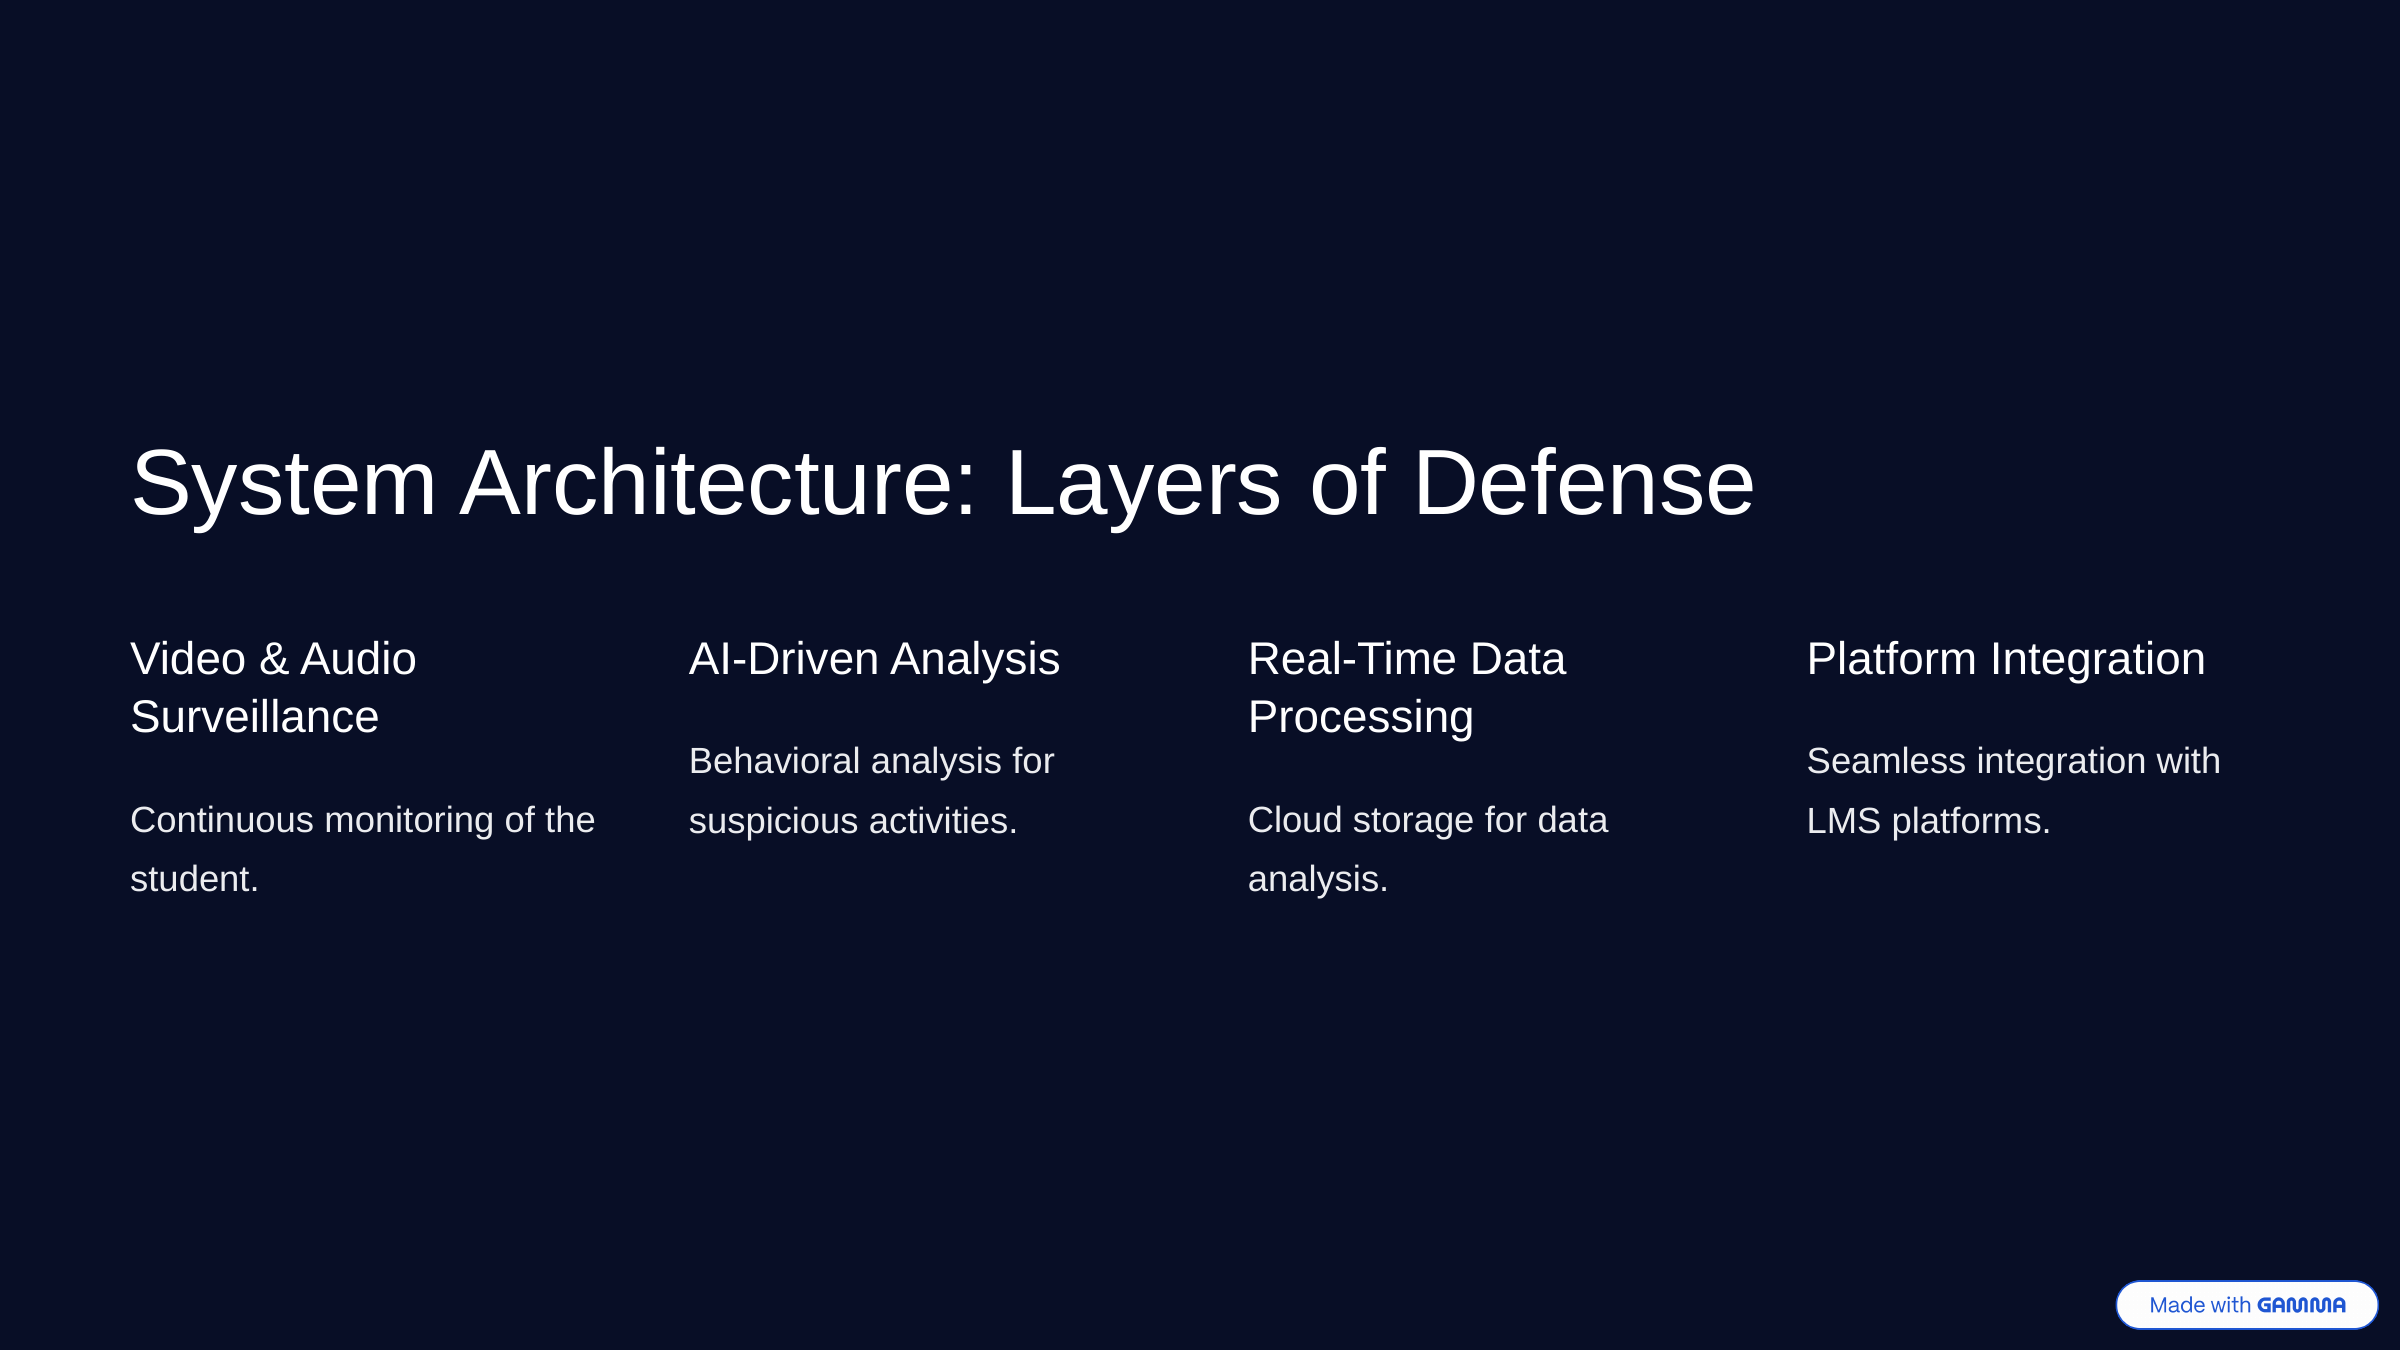

System Architecture: Layers of Defense
Video & Audio Surveillance
AI-Driven Analysis
Real-Time Data Processing
Platform Integration
Behavioral analysis for suspicious activities.
Seamless integration with LMS platforms.
Continuous monitoring of the student.
Cloud storage for data analysis.